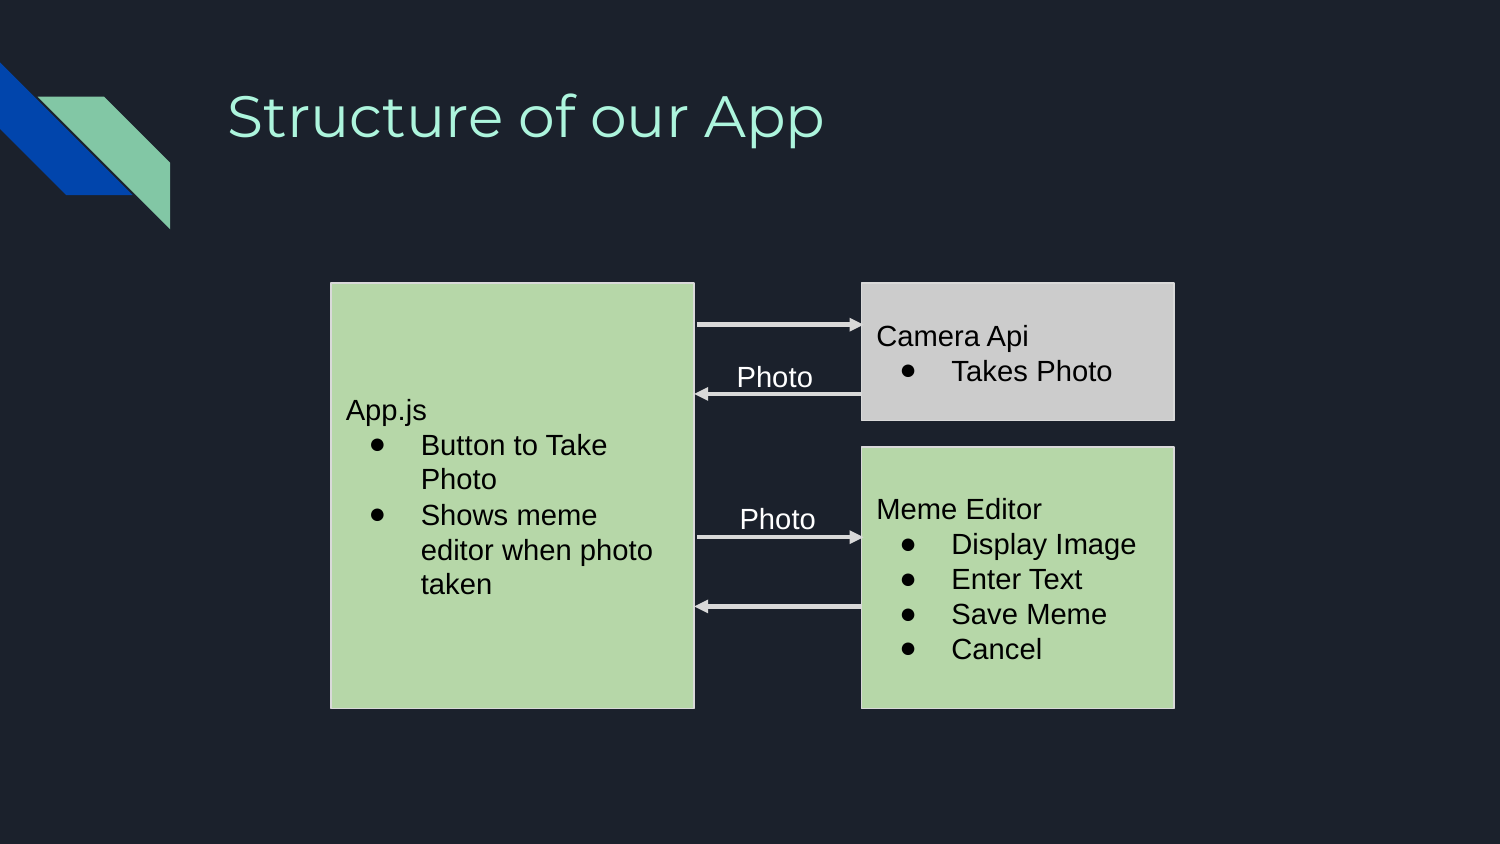

# Structure of our App
App.js
Button to Take Photo
Shows meme editor when photo taken
Camera Api
Takes Photo
Photo
Meme Editor
Display Image
Enter Text
Save Meme
Cancel
Photo